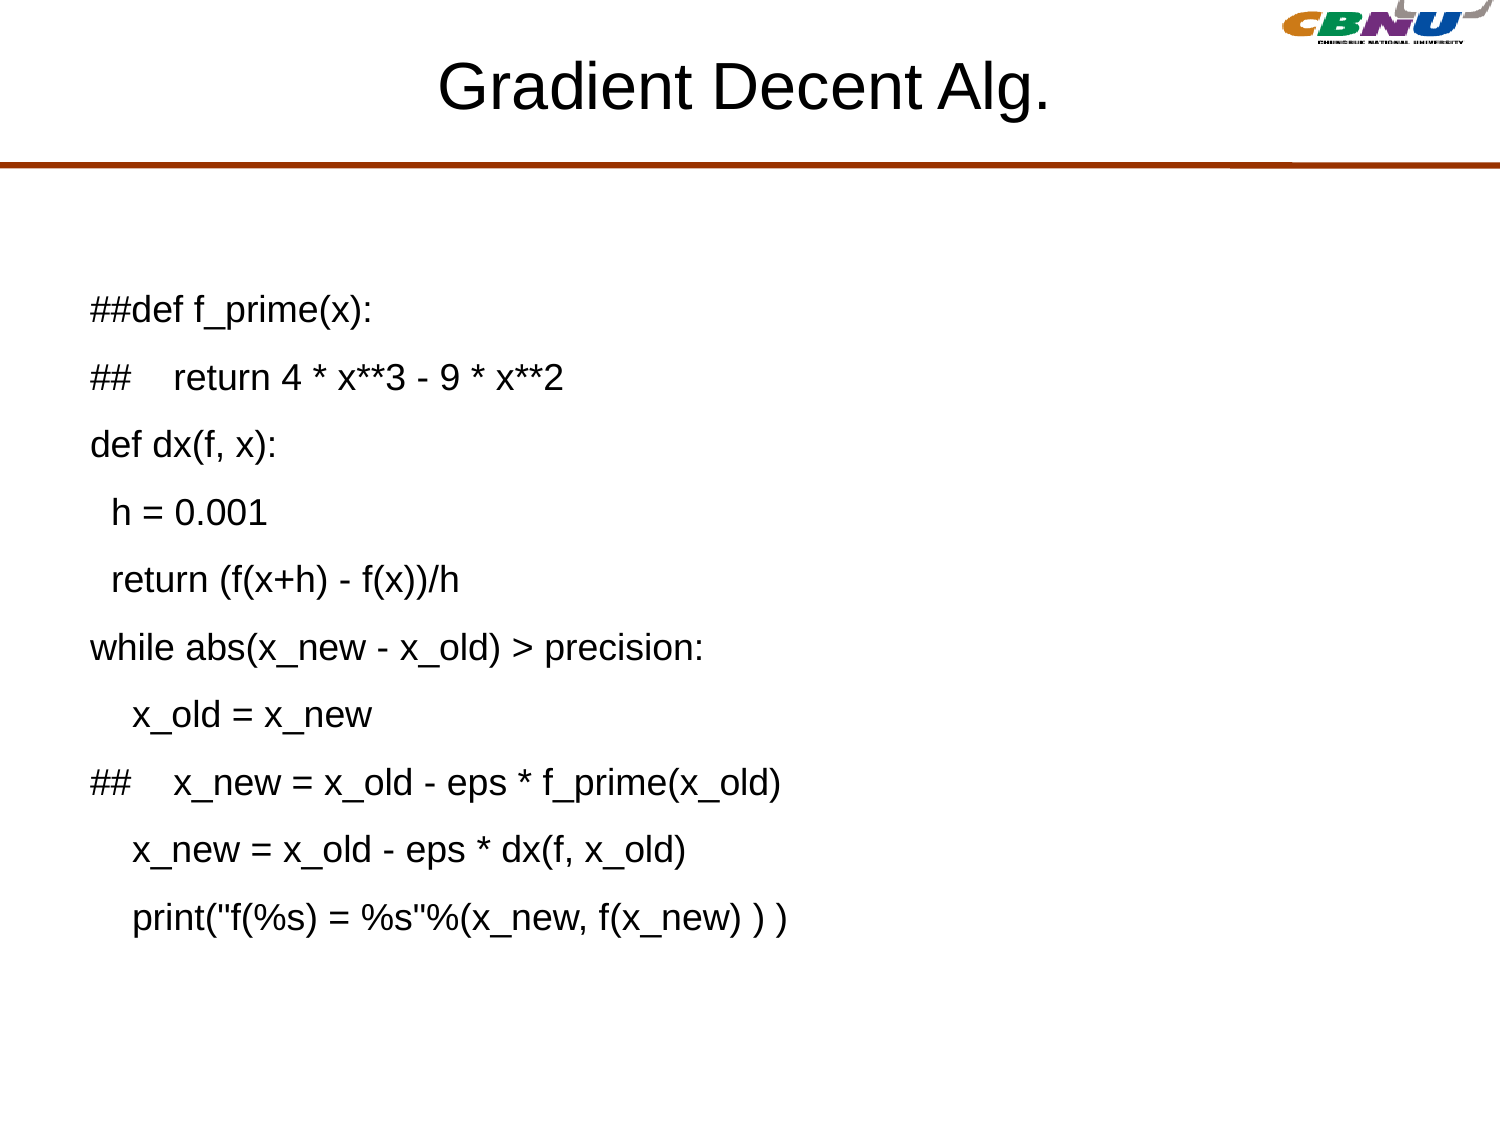

# Gradient Decent Alg.
##def f_prime(x):
##    return 4 * x**3 - 9 * x**2
def dx(f, x):
  h = 0.001
  return (f(x+h) - f(x))/h
while abs(x_new - x_old) > precision:
    x_old = x_new
##    x_new = x_old - eps * f_prime(x_old)
    x_new = x_old - eps * dx(f, x_old)
    print("f(%s) = %s"%(x_new, f(x_new) ) )